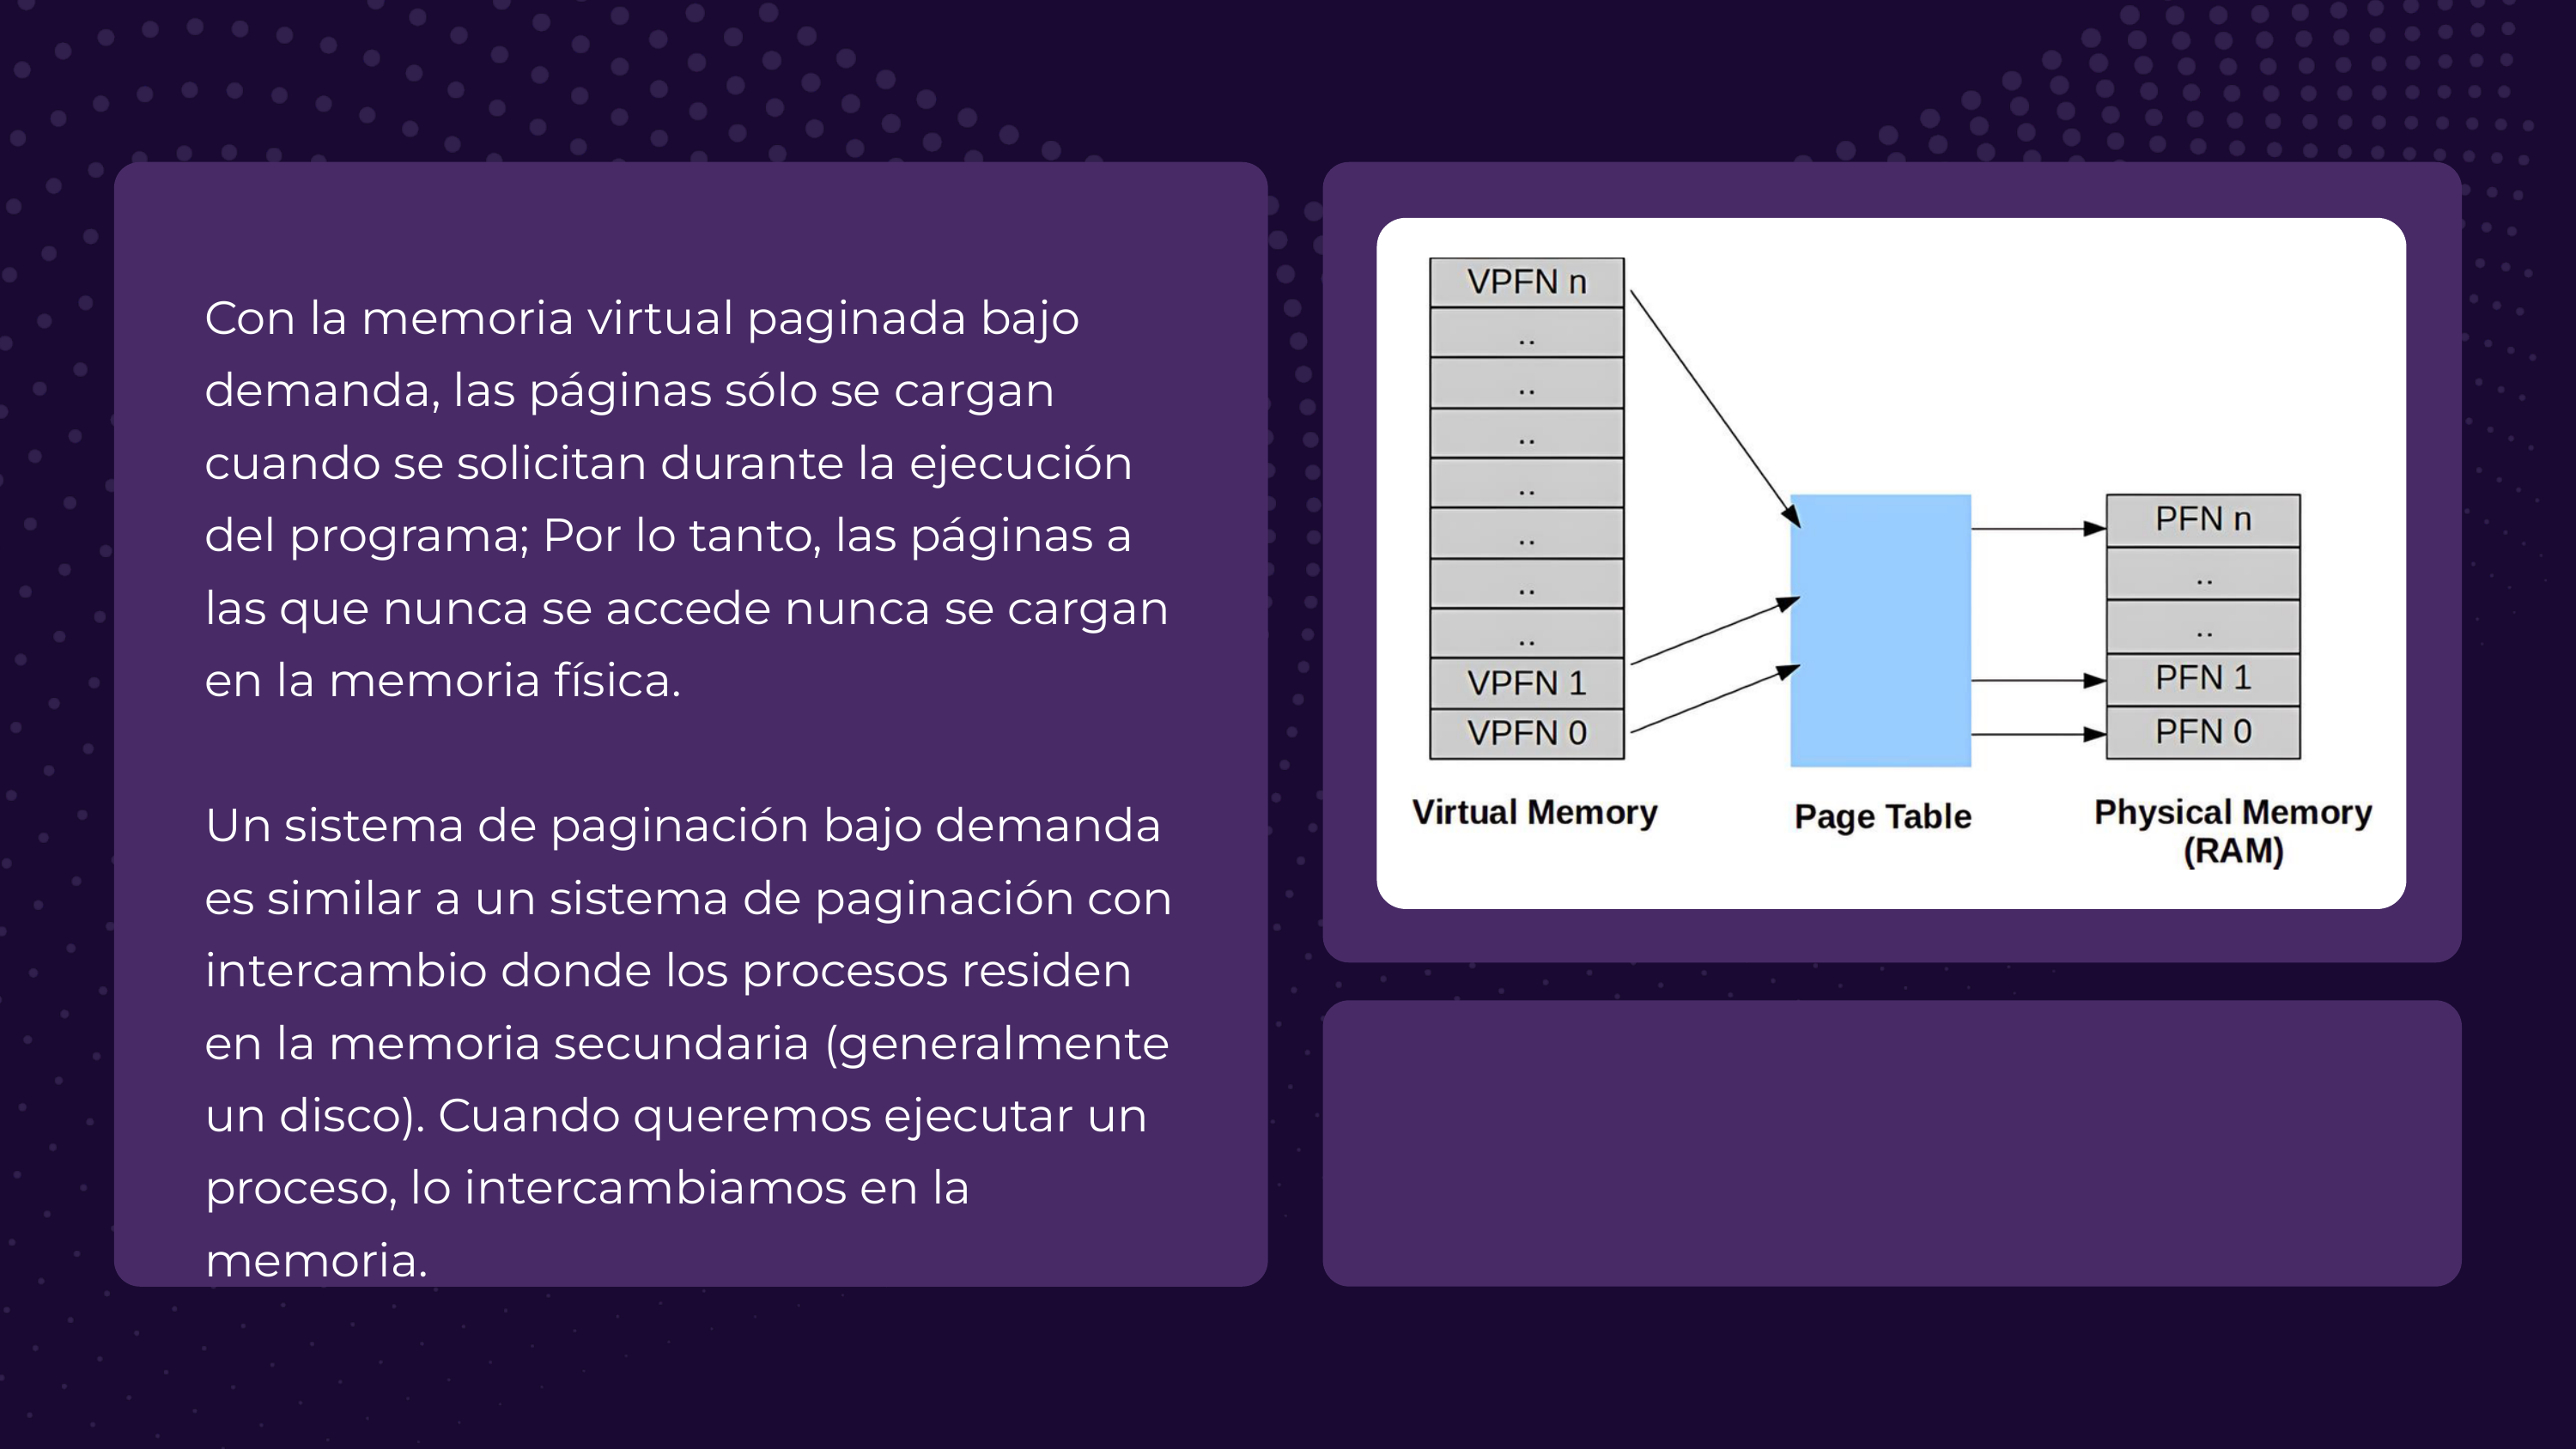

Con la memoria virtual paginada bajo demanda, las páginas sólo se cargan cuando se solicitan durante la ejecución del programa; Por lo tanto, las páginas a las que nunca se accede nunca se cargan en la memoria física.

Un sistema de paginación bajo demanda es similar a un sistema de paginación con intercambio donde los procesos residen en la memoria secundaria (generalmente un disco). Cuando queremos ejecutar un proceso, lo intercambiamos en la memoria.